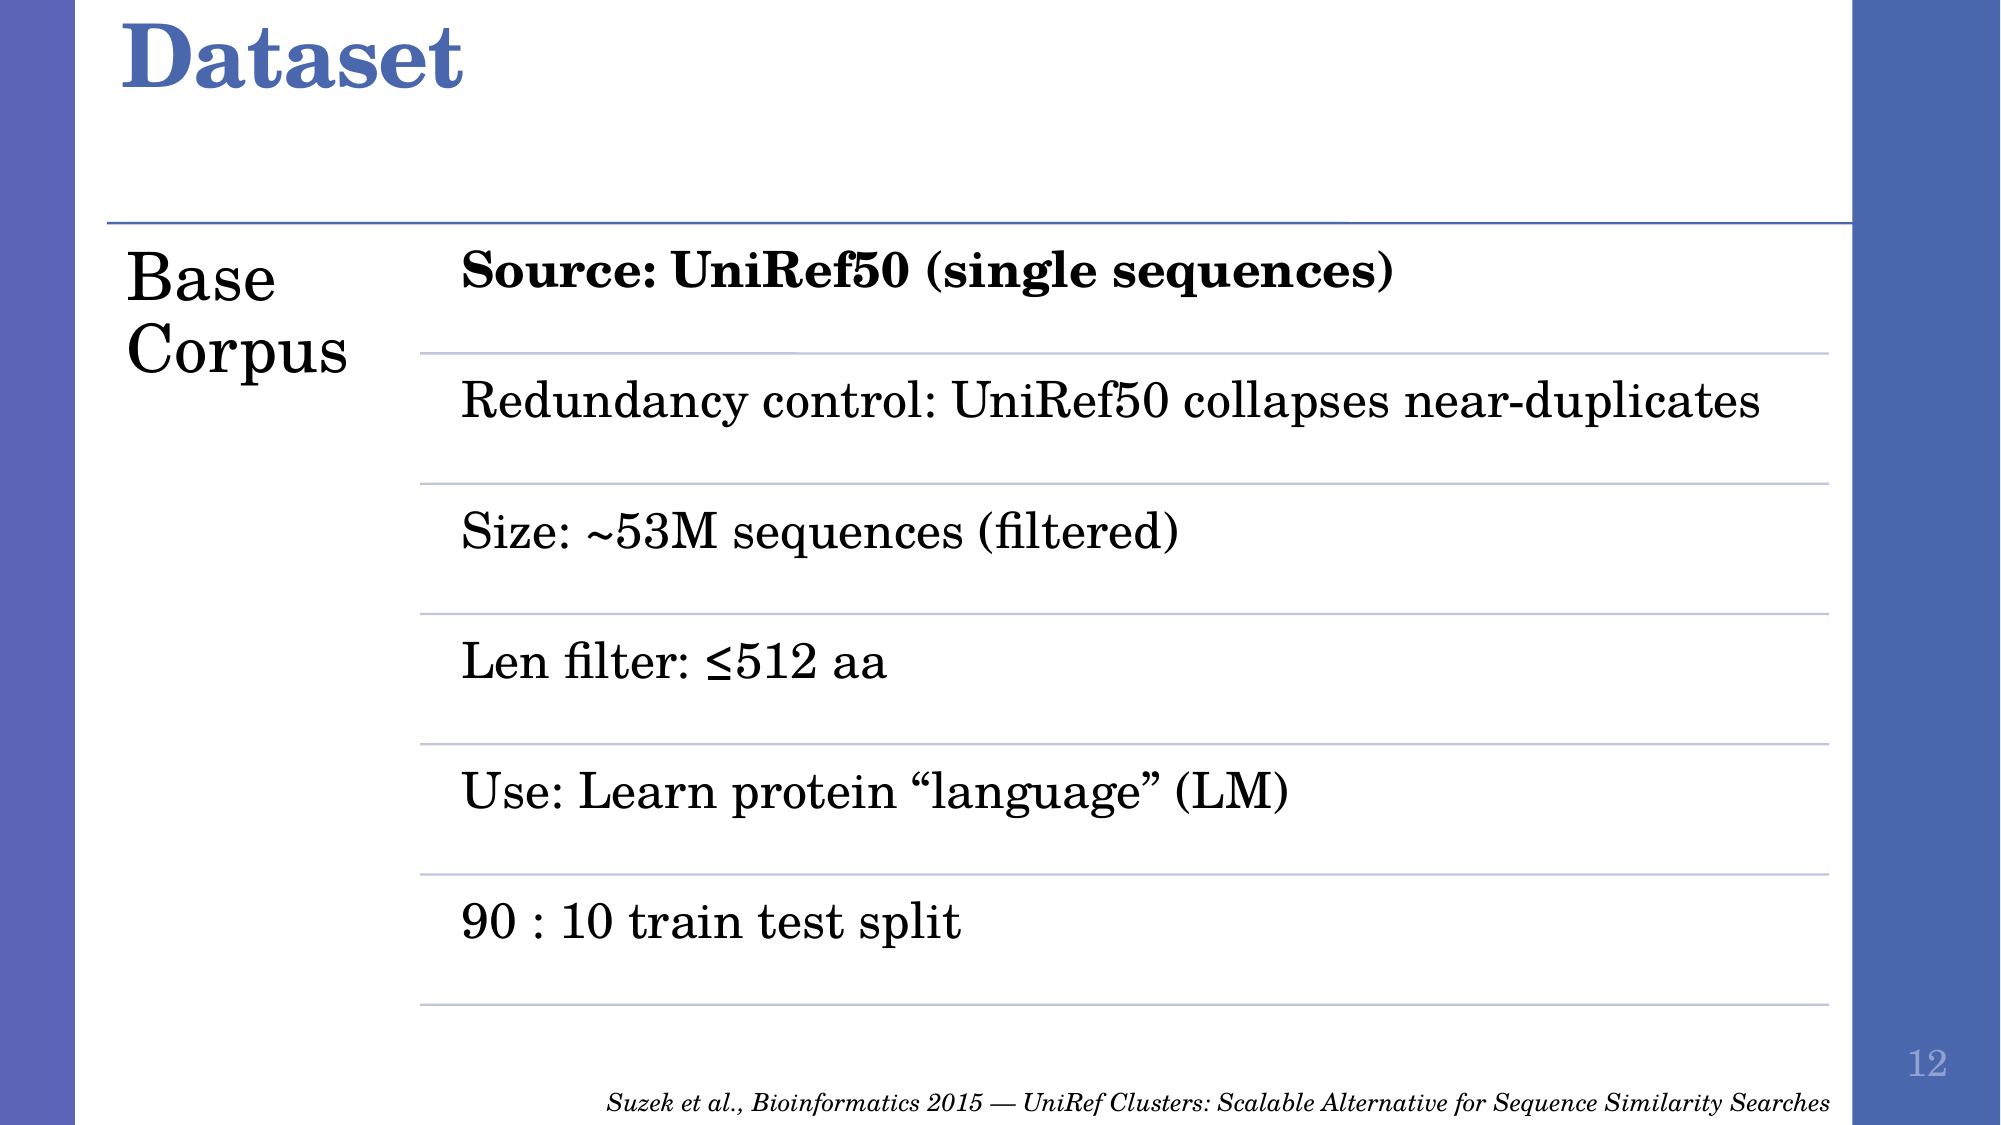

# Dataset
Base Corpus
Source: UniRef50 (single sequences)
Redundancy control: UniRef50 collapses near-duplicates
Size: ~53M sequences (filtered)
Len filter: ≤512 aa
Use: Learn protein “language” (LM)
90 : 10 train test split
12
Suzek et al., Bioinformatics 2015 — UniRef Clusters: Scalable Alternative for Sequence Similarity Searches